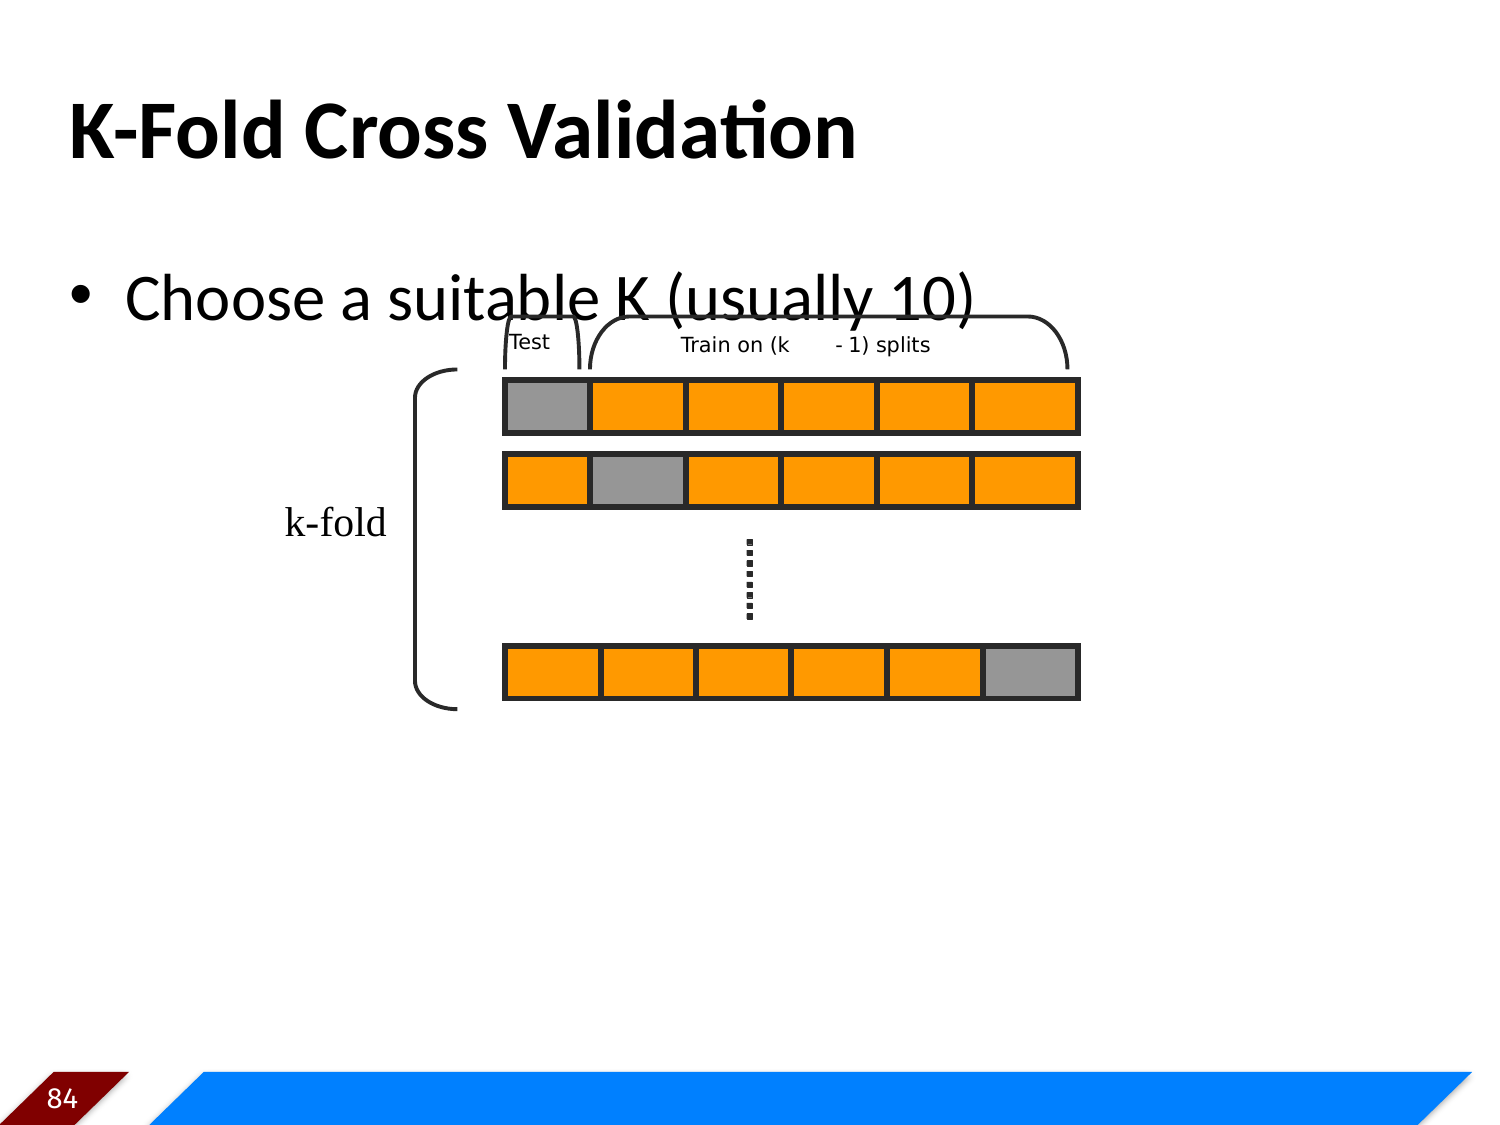

# K-Fold Cross Validation
Choose a suitable K (usually 10)

Test
Train on (k
-
1) splits

k-fold